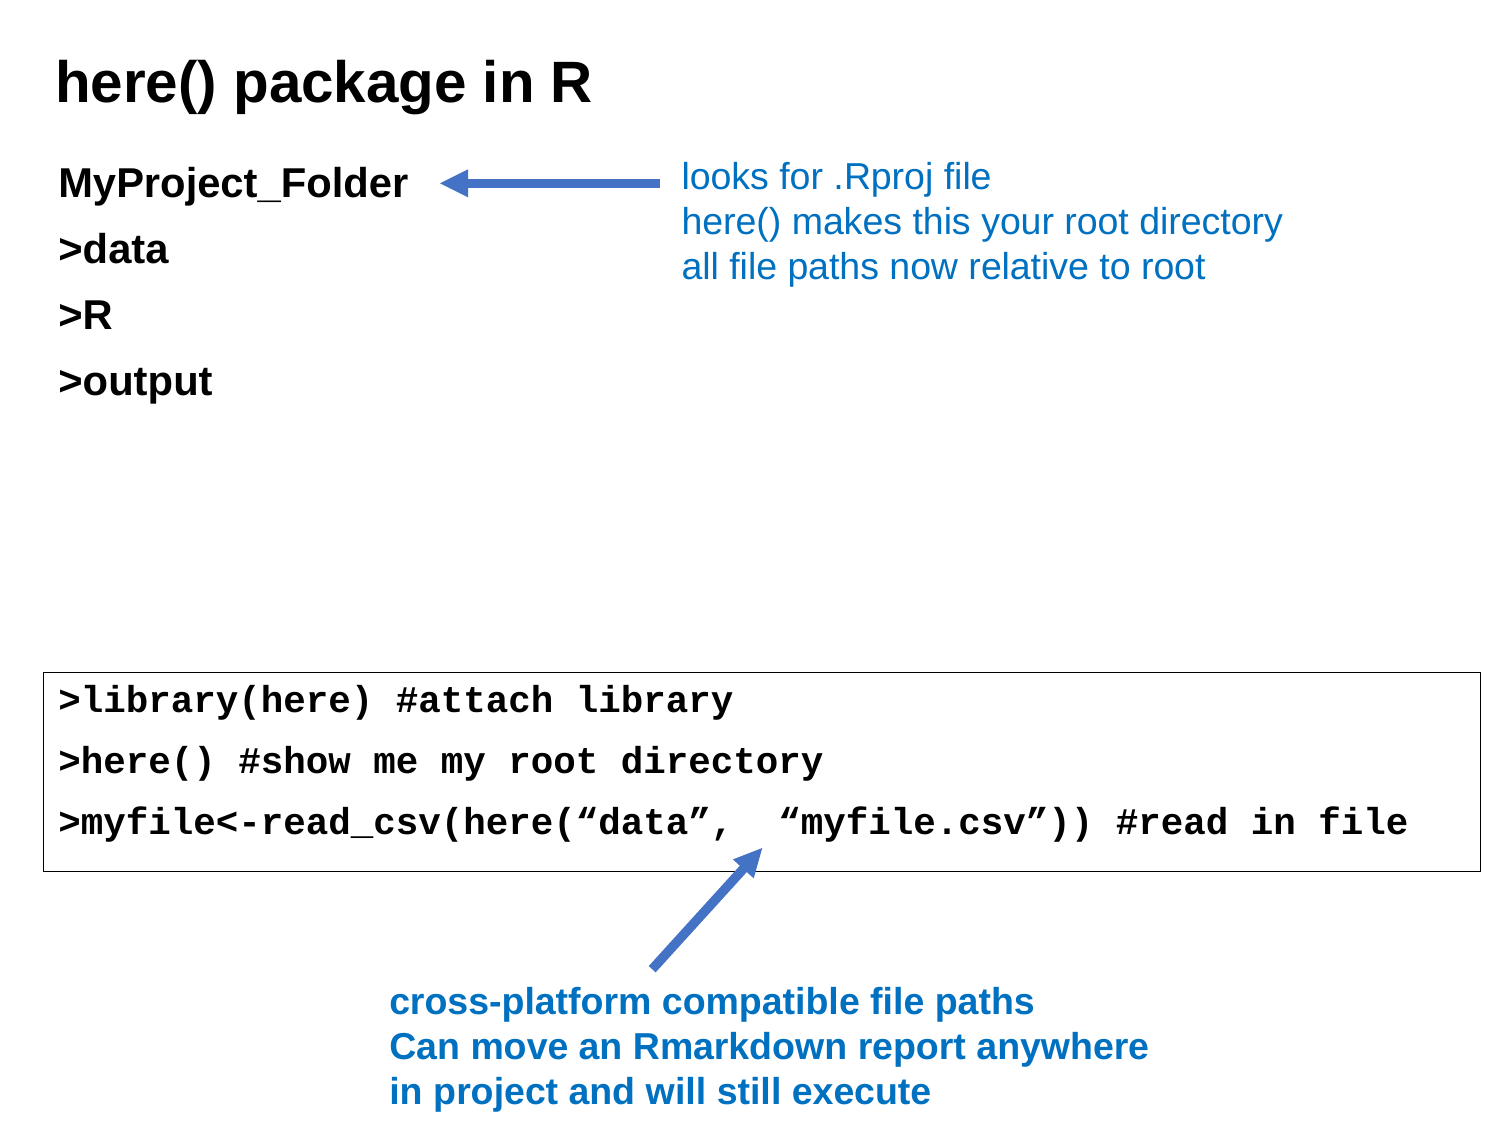

here() package in R
looks for .Rproj file
here() makes this your root directory
all file paths now relative to root
MyProject_Folder
>data
>R
>output

>library(here) #attach library
>here() #show me my root directory
>myfile<-read_csv(here(“data”,  “myfile.csv”)) #read in file
cross-platform compatible file paths
Can move an Rmarkdown report anywhere in project and will still execute